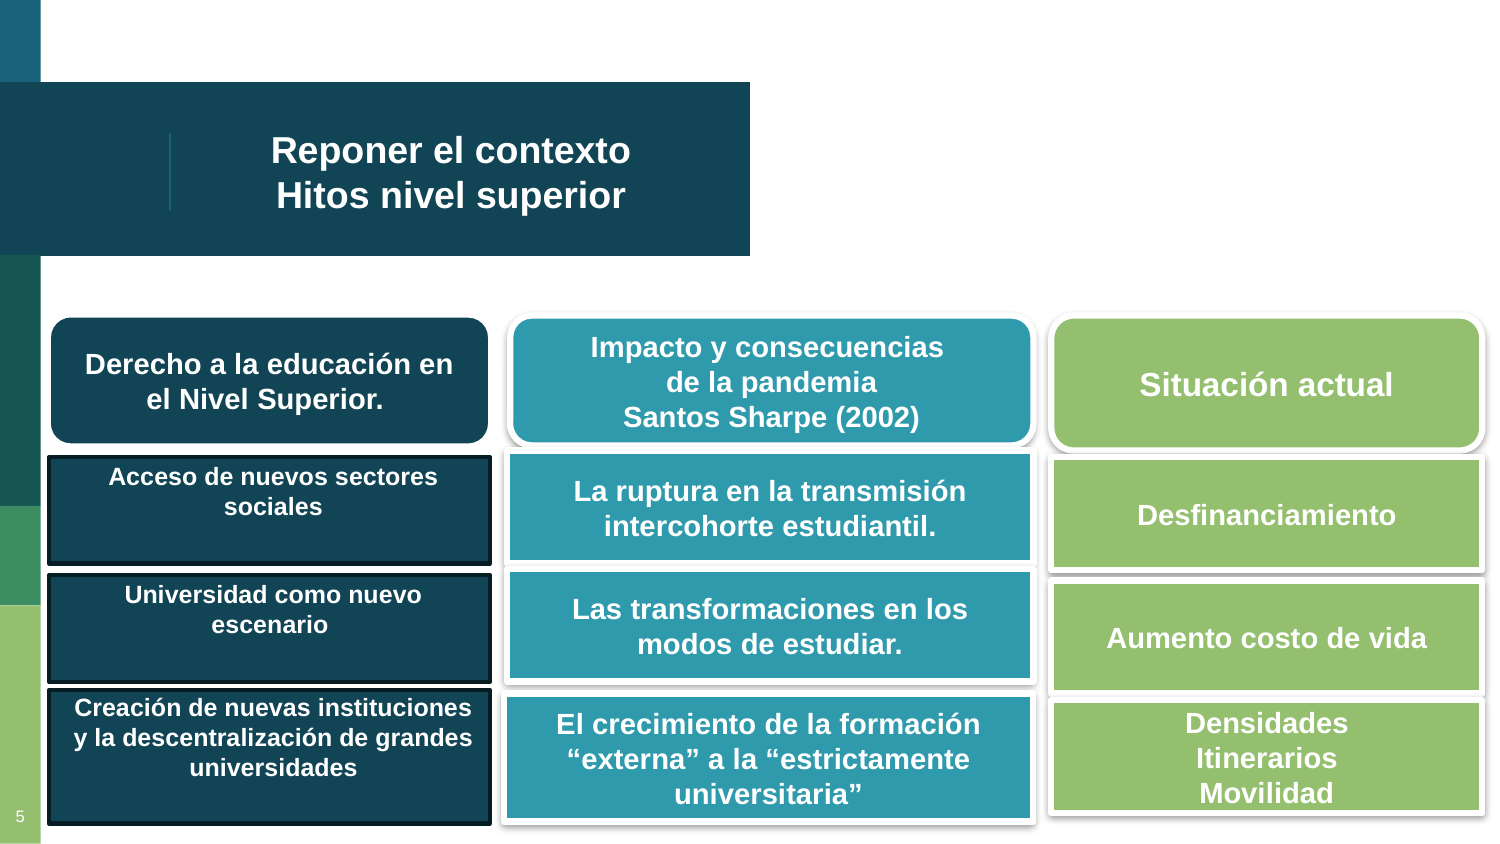

# Reponer el contexto Hitos nivel superior
Derecho a la educación en el Nivel Superior.
Impacto y consecuencias
de la pandemia
Santos Sharpe (2002)
Situación actual
La ruptura en la transmisión intercohorte estudiantil.

Acceso de nuevos sectores sociales

Desfinanciamiento
Las transformaciones en los modos de estudiar.

Universidad como nuevo escenario

Aumento costo de vida

Creación de nuevas instituciones y la descentralización de grandes universidades

El crecimiento de la formación “externa” a la “estrictamente universitaria”
Densidades
Itinerarios
Movilidad
5